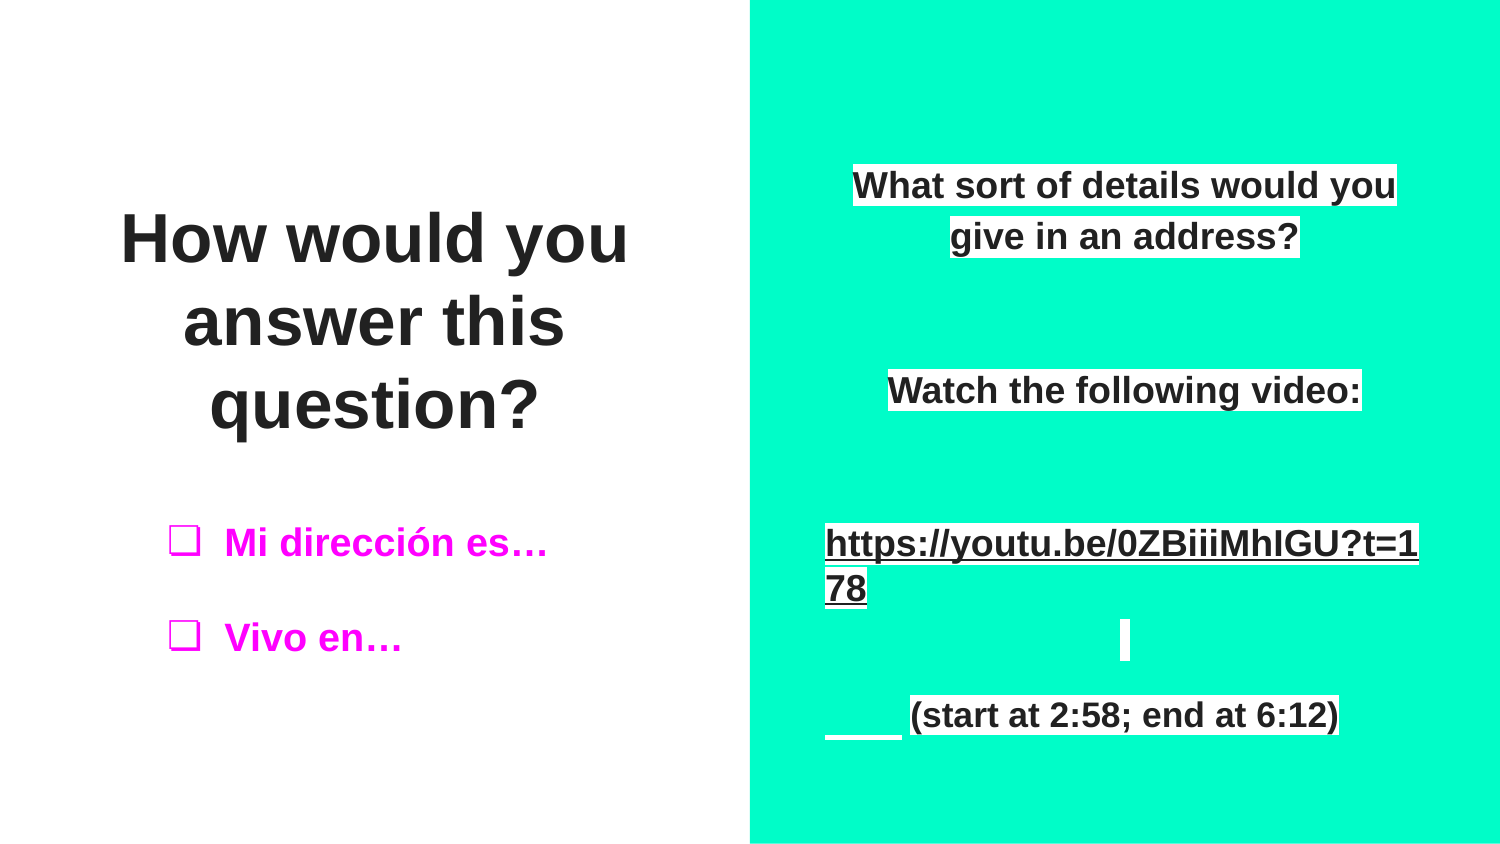

What sort of details would you give in an address?

Watch the following video:

https://youtu.be/0ZBiiiMhIGU?t=178
(start at 2:58; end at 6:12)
# How would you answer this question?
Mi dirección es…

Vivo en…